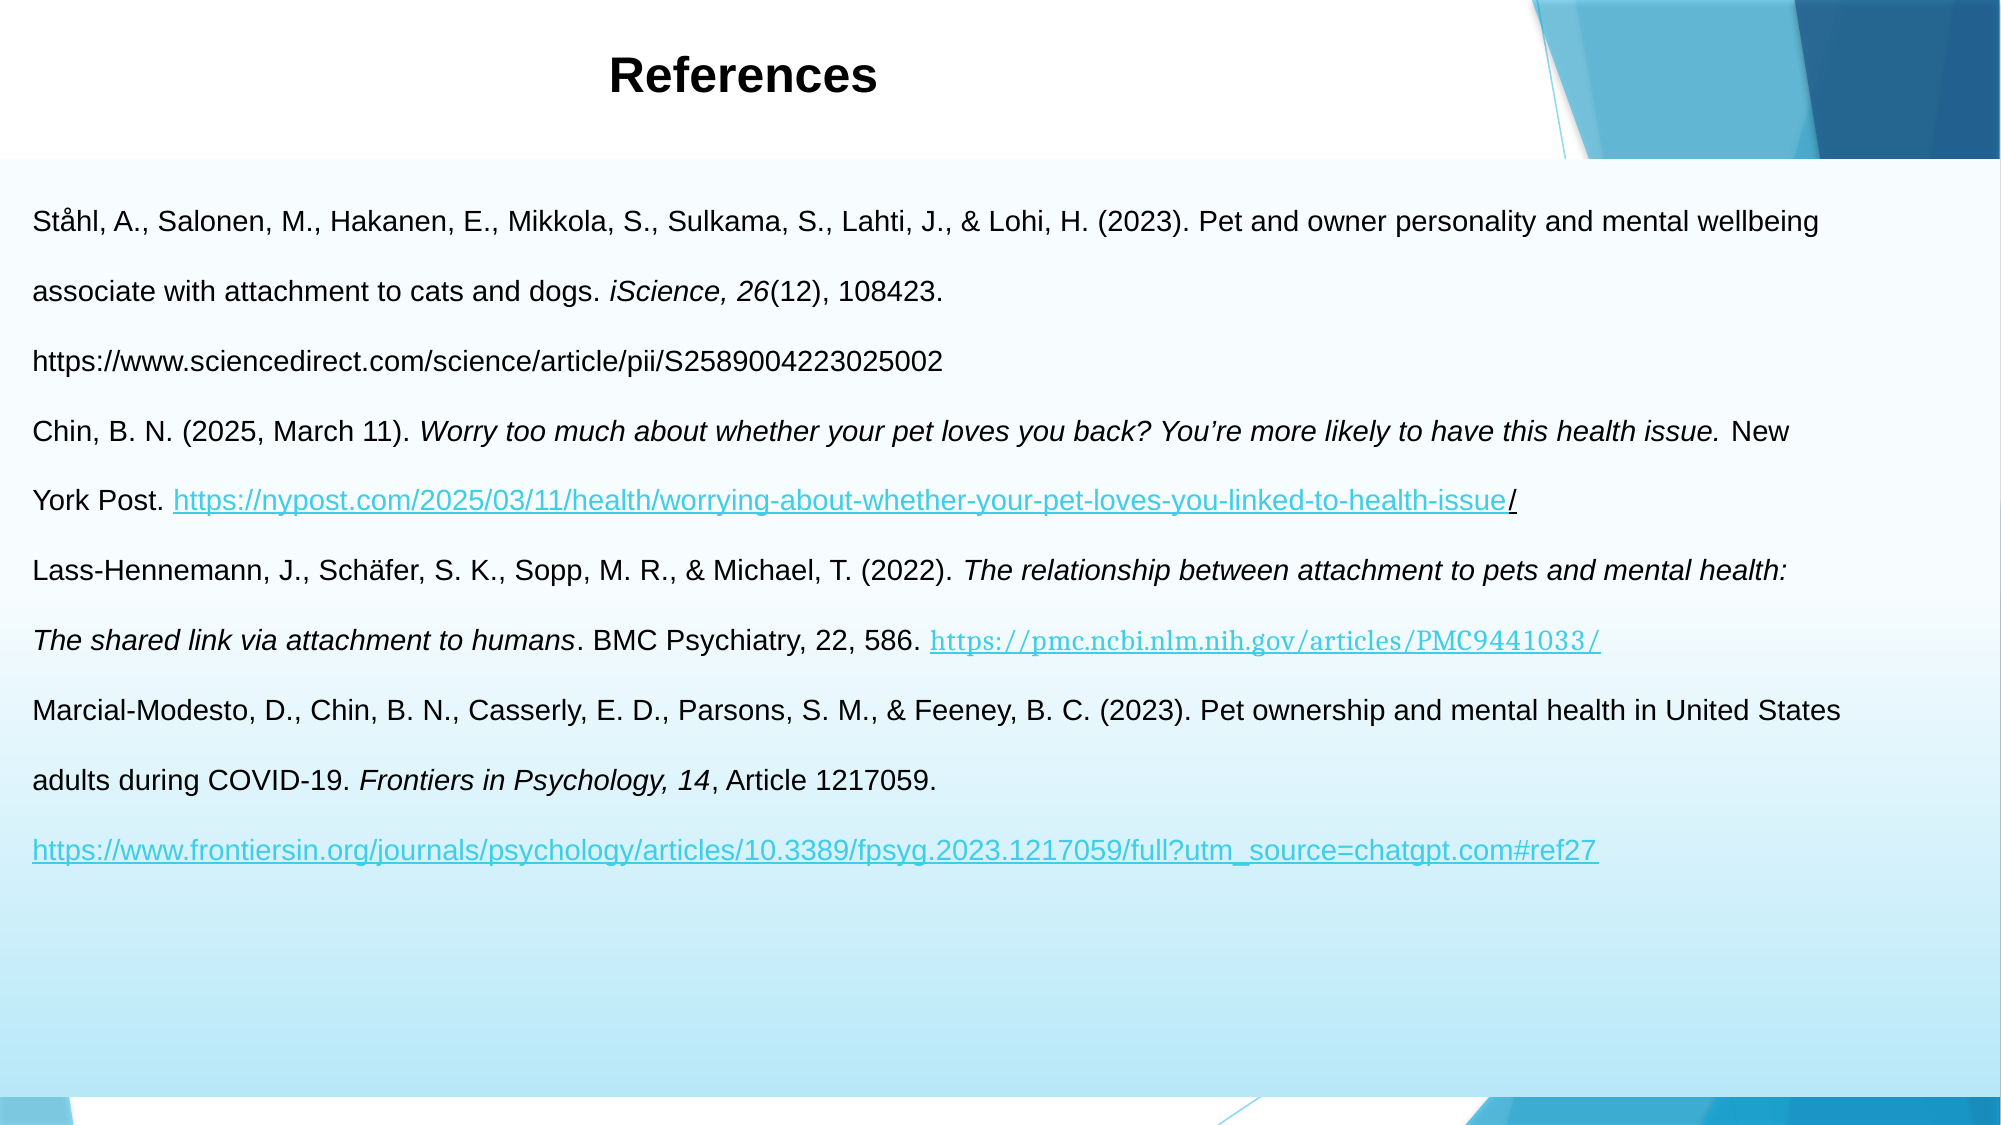

References

Ståhl, A., Salonen, M., Hakanen, E., Mikkola, S., Sulkama, S., Lahti, J., & Lohi, H. (2023). Pet and owner personality and mental wellbeing associate with attachment to cats and dogs. iScience, 26(12), 108423. https://www.sciencedirect.com/science/article/pii/S2589004223025002
Chin, B. N. (2025, March 11). Worry too much about whether your pet loves you back? You’re more likely to have this health issue. New York Post. https://nypost.com/2025/03/11/health/worrying-about-whether-your-pet-loves-you-linked-to-health-issue/
Lass-Hennemann, J., Schäfer, S. K., Sopp, M. R., & Michael, T. (2022). The relationship between attachment to pets and mental health: The shared link via attachment to humans. BMC Psychiatry, 22, 586. https://pmc.ncbi.nlm.nih.gov/articles/PMC9441033/
Marcial-Modesto, D., Chin, B. N., Casserly, E. D., Parsons, S. M., & Feeney, B. C. (2023). Pet ownership and mental health in United States adults during COVID-19. Frontiers in Psychology, 14, Article 1217059. https://www.frontiersin.org/journals/psychology/articles/10.3389/fpsyg.2023.1217059/full?utm_source=chatgpt.com#ref27